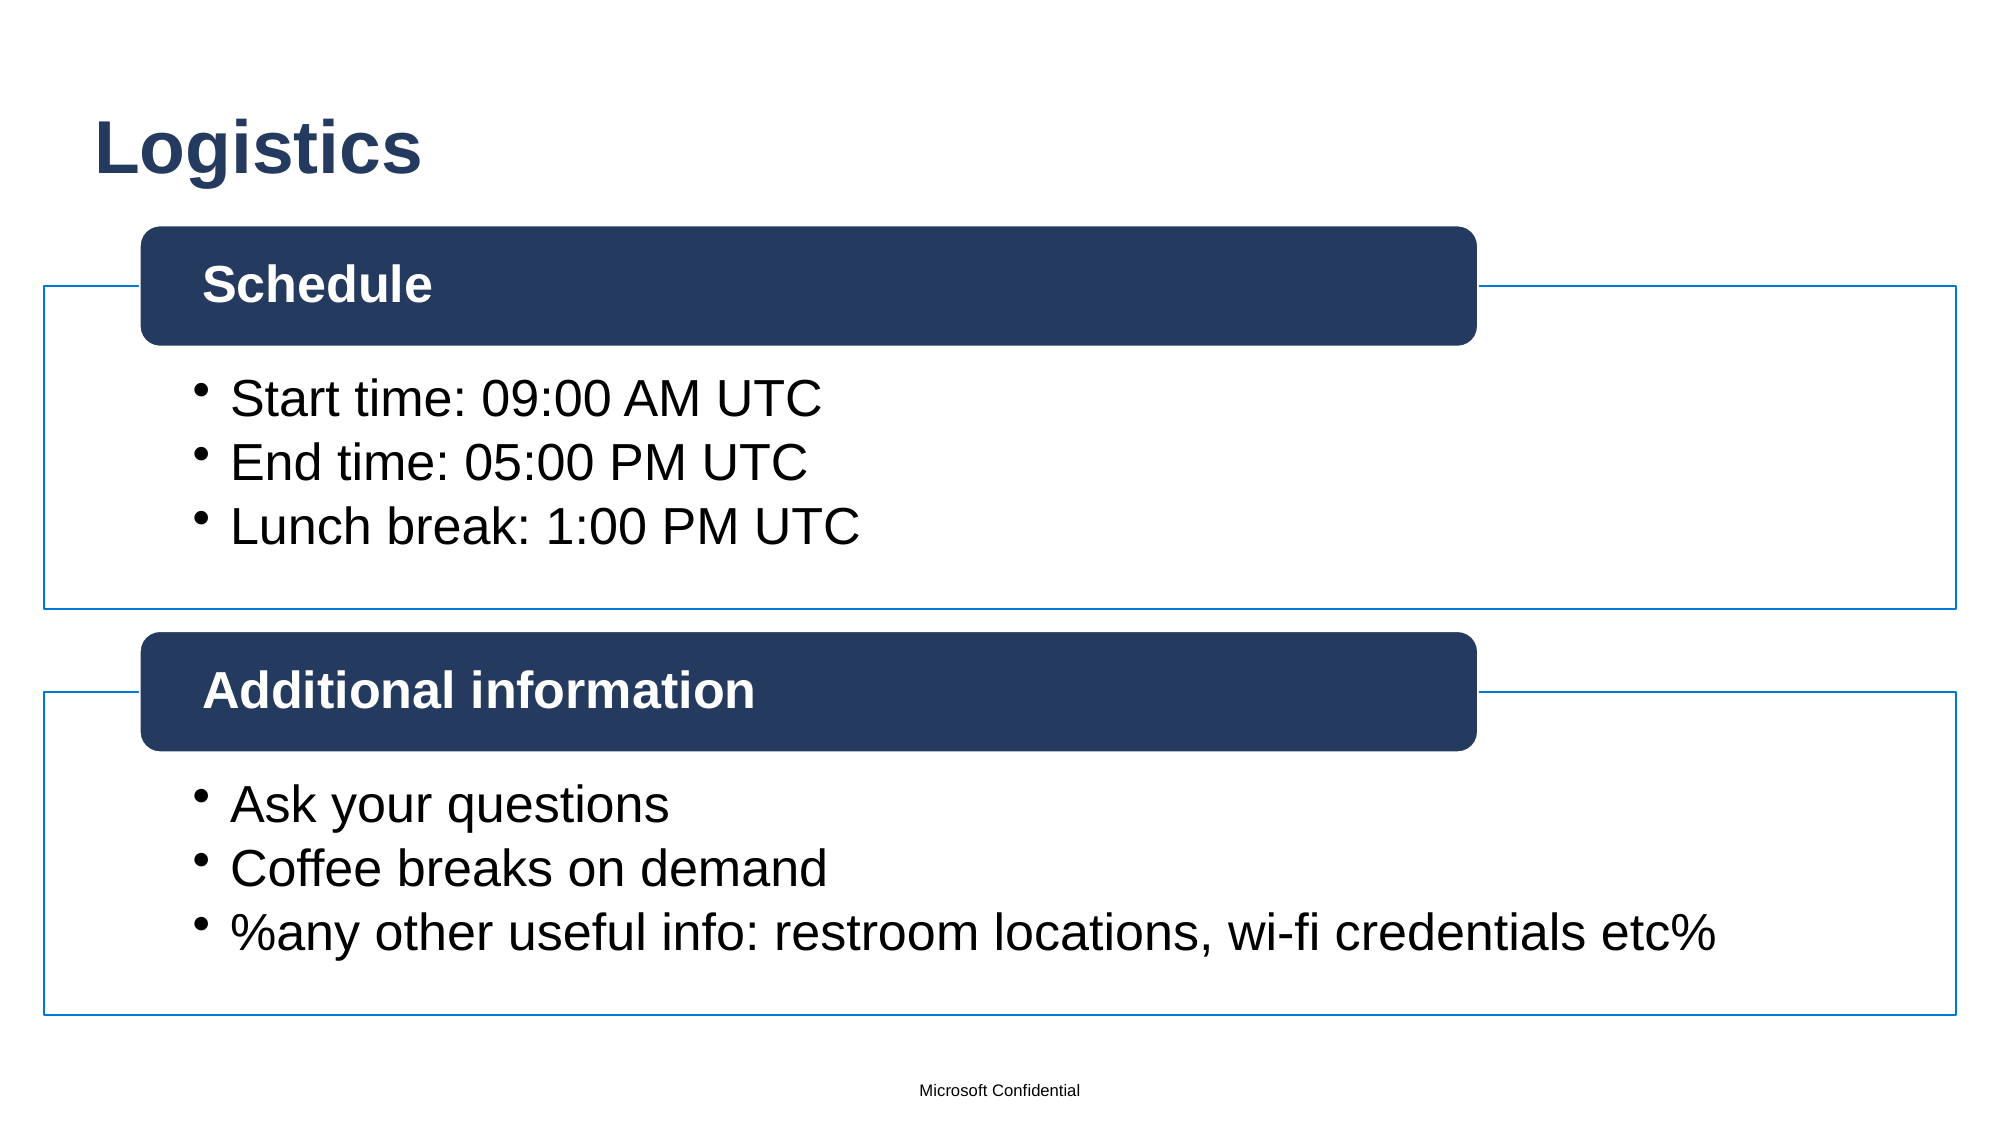

Logistics
Start time: 09:00 AM UTC
End time: 05:00 PM UTC
Lunch break: 1:00 PM UTC
Schedule
Ask your questions
Coffee breaks on demand
%any other useful info: restroom locations, wi-fi credentials etc%
Additional information